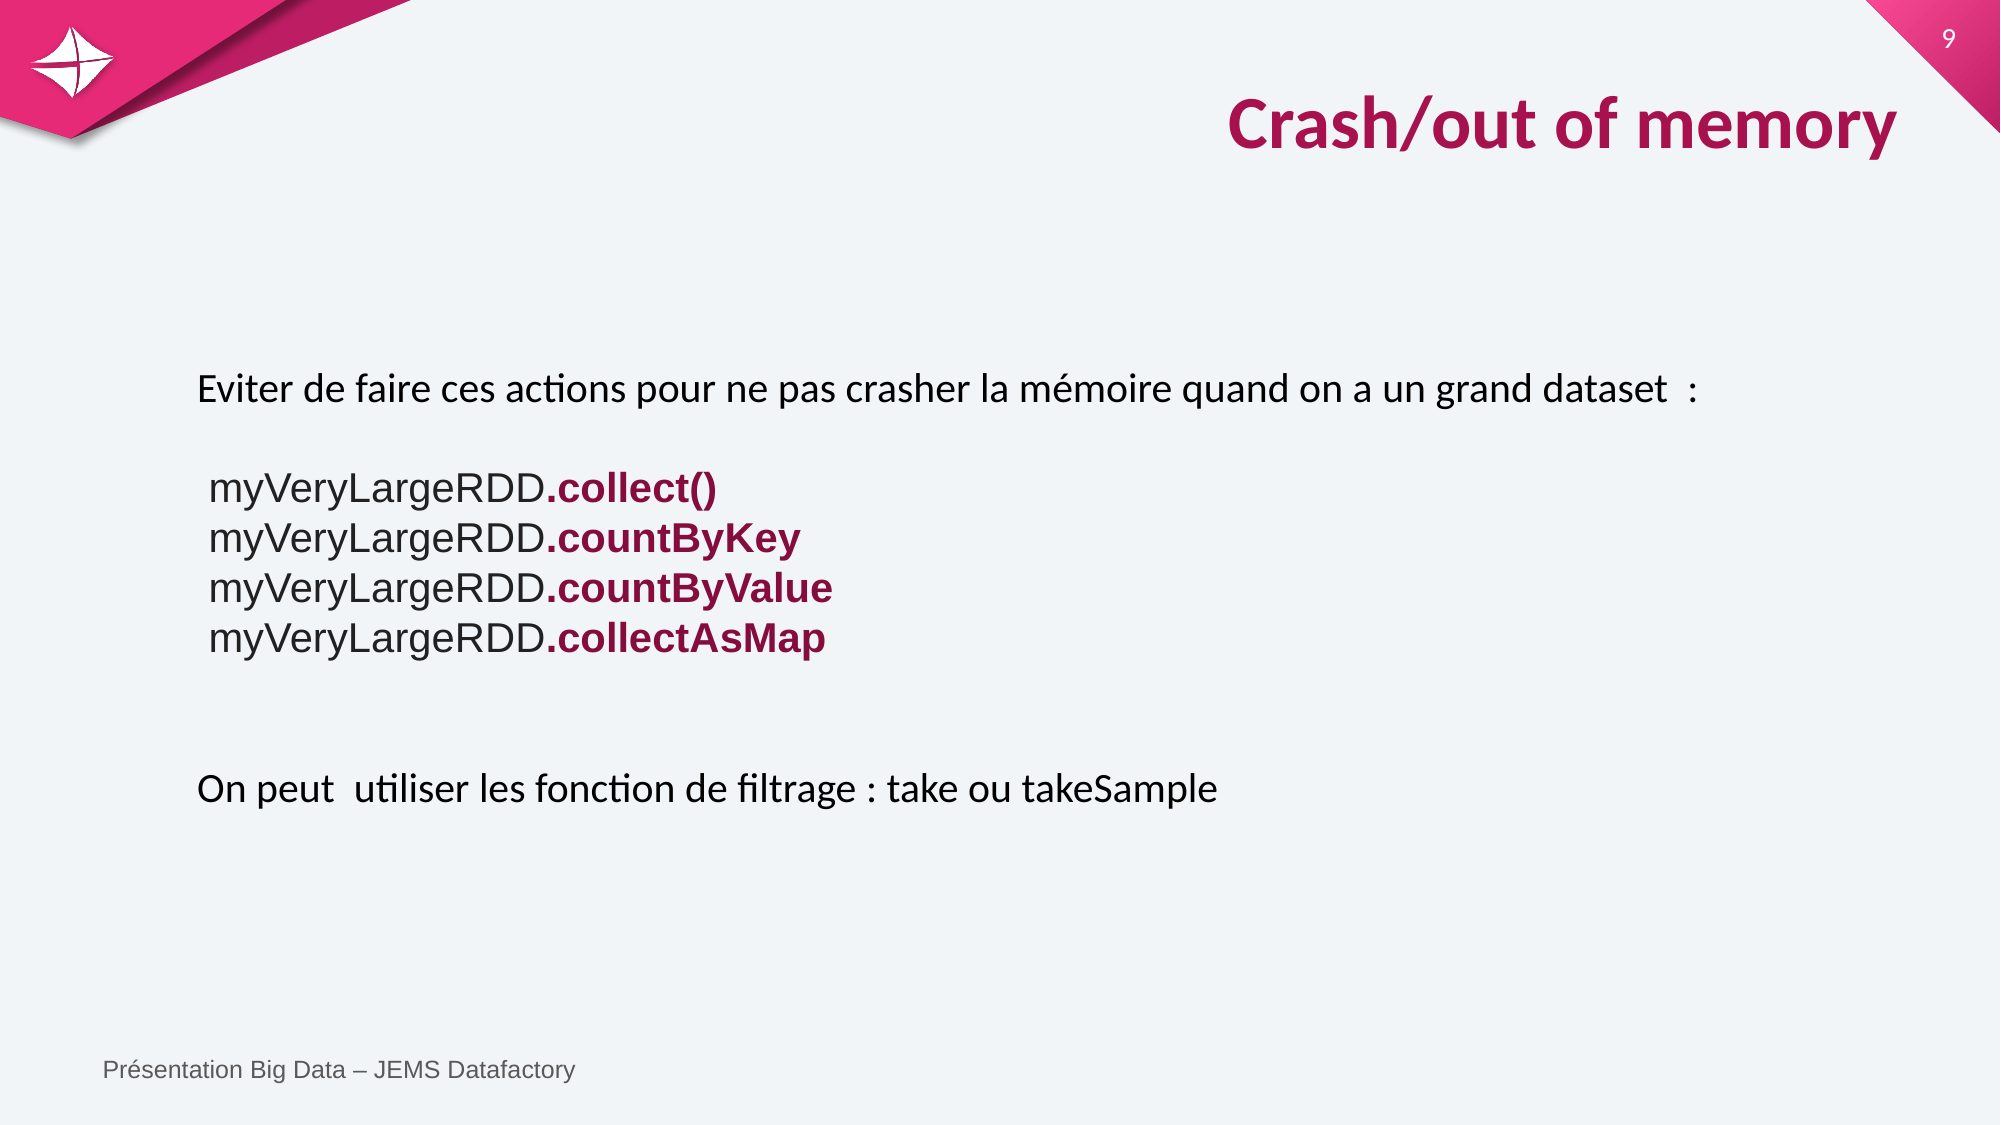

Crash/out of memory
Eviter de faire ces actions pour ne pas crasher la mémoire quand on a un grand dataset  :

 myVeryLargeRDD.collect()
 myVeryLargeRDD.countByKey
 myVeryLargeRDD.countByValue
 myVeryLargeRDD.collectAsMap

On peut  utiliser les fonction de filtrage : take ou takeSample